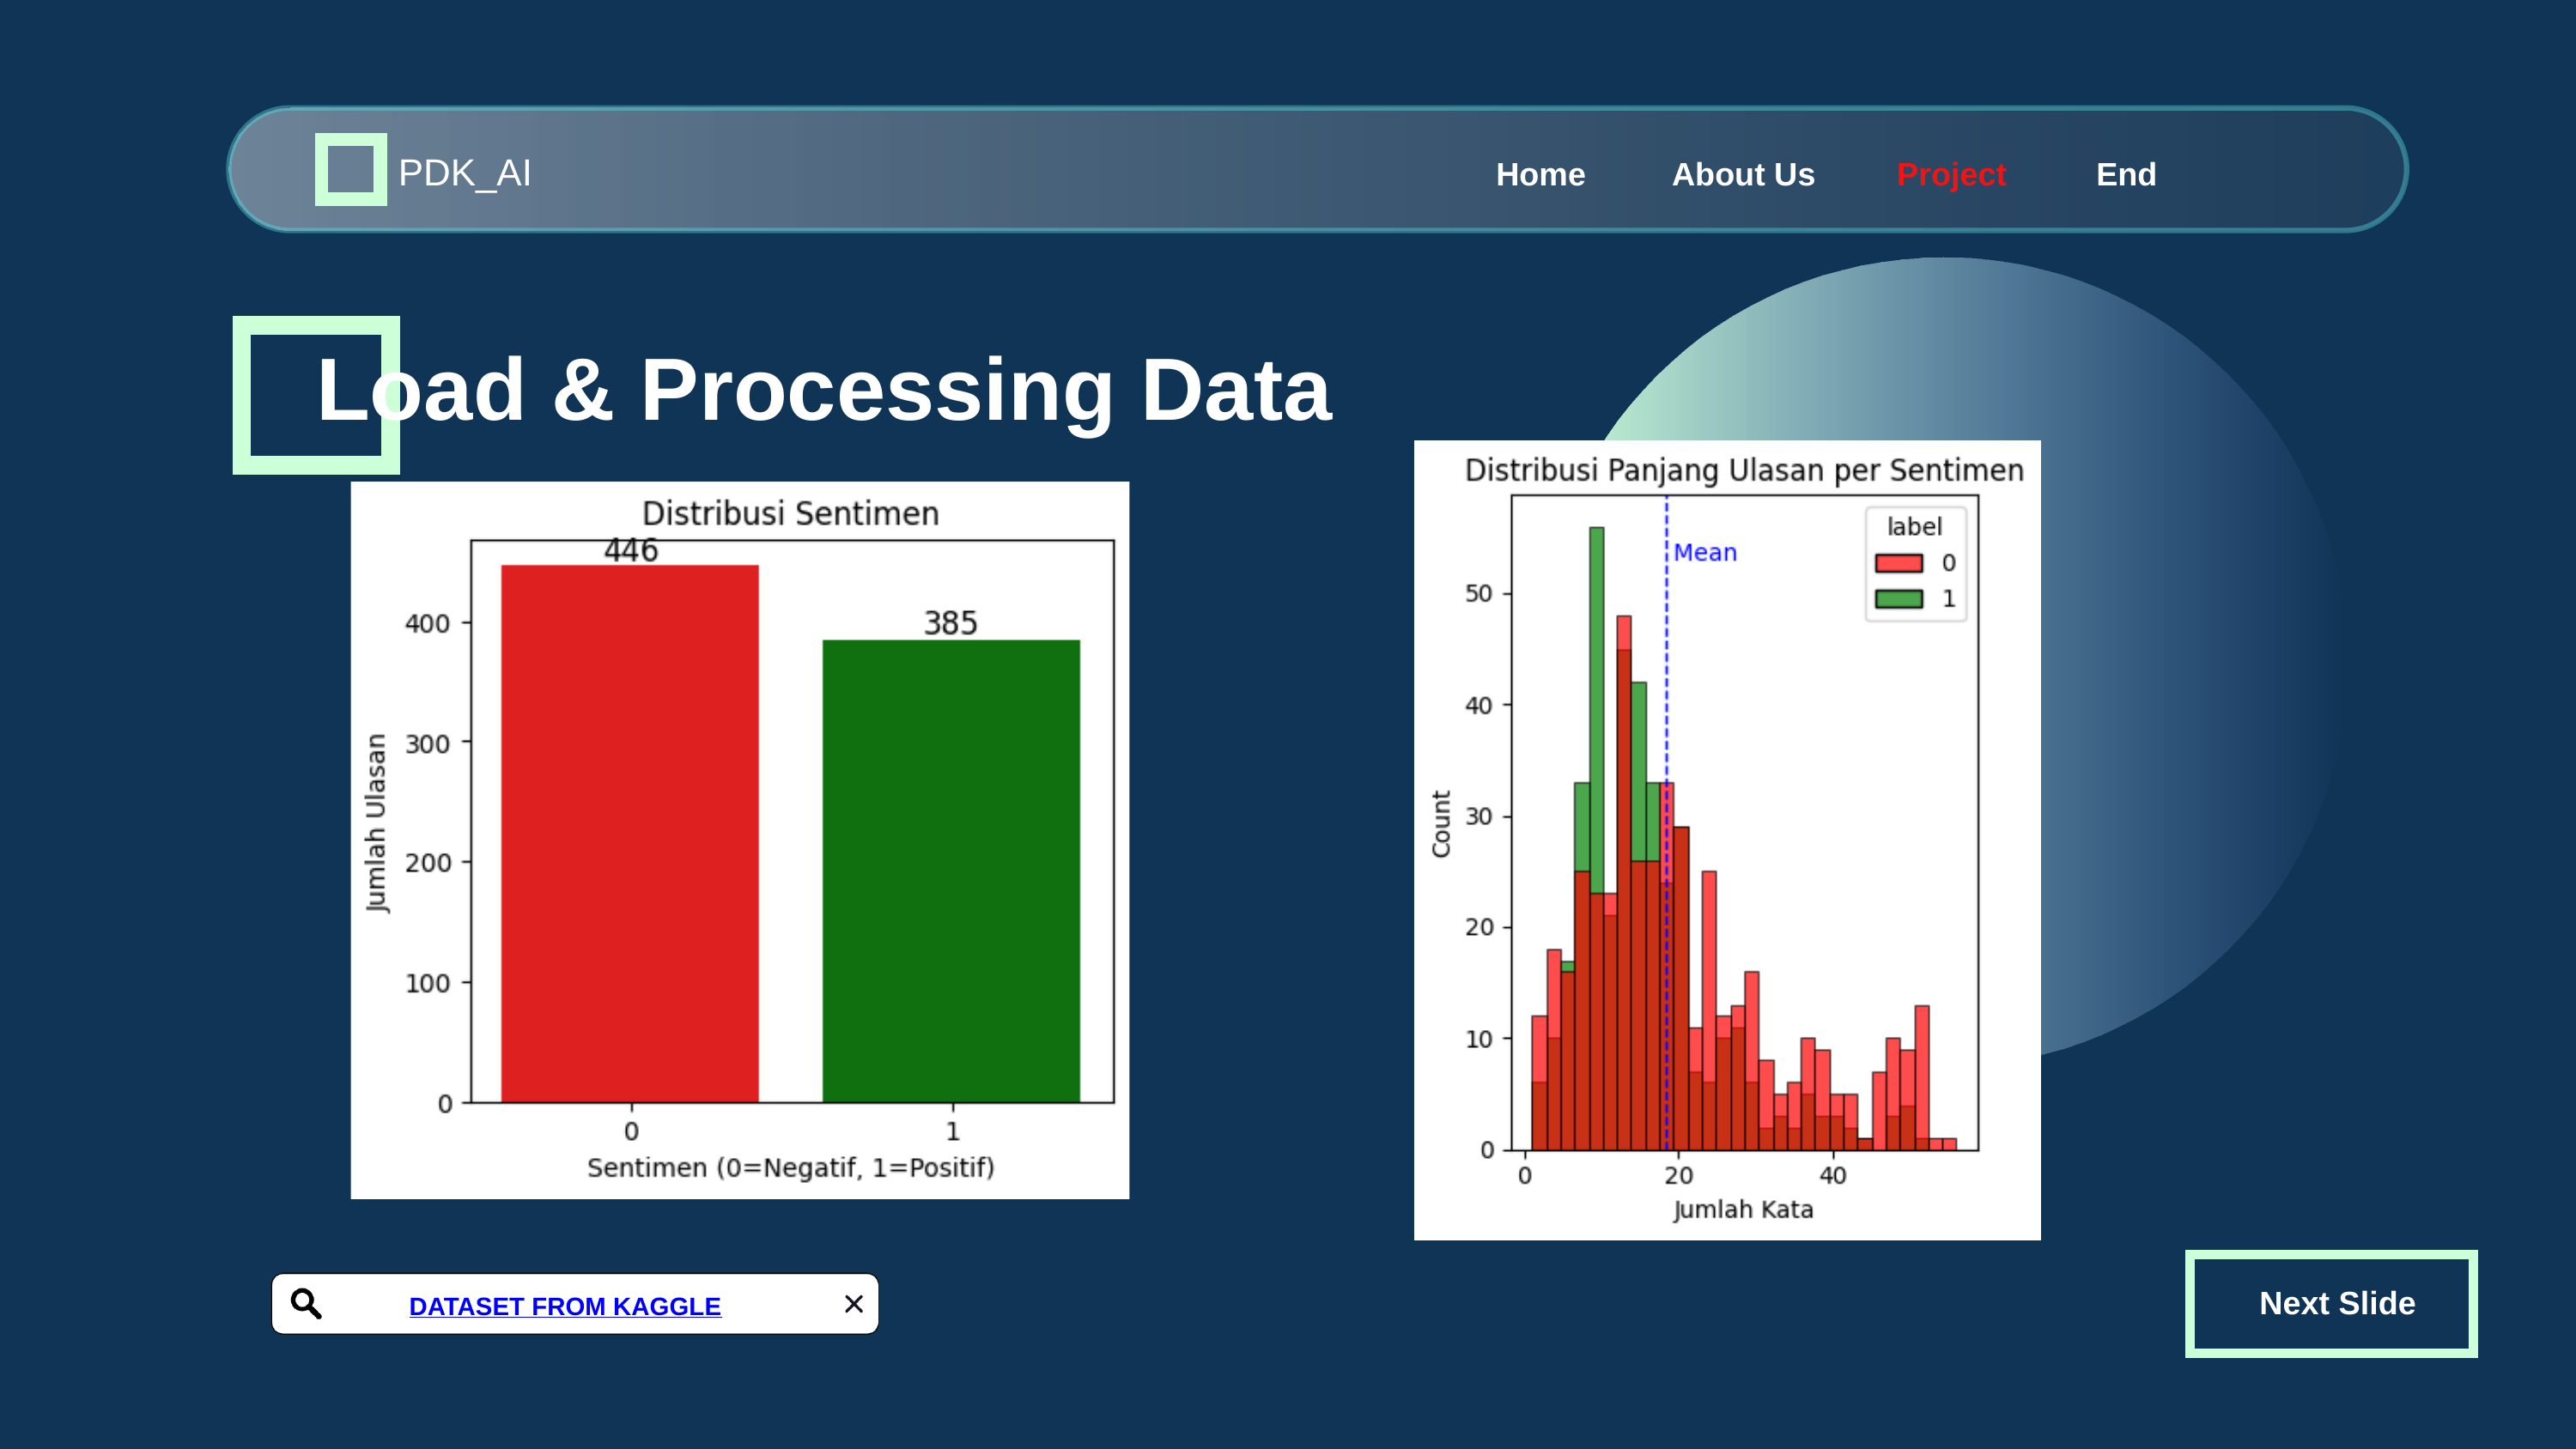

PDK_AI
Home
About Us
Project
End

Load & Processing Data

Next Slide
DATASET FROM KAGGLE